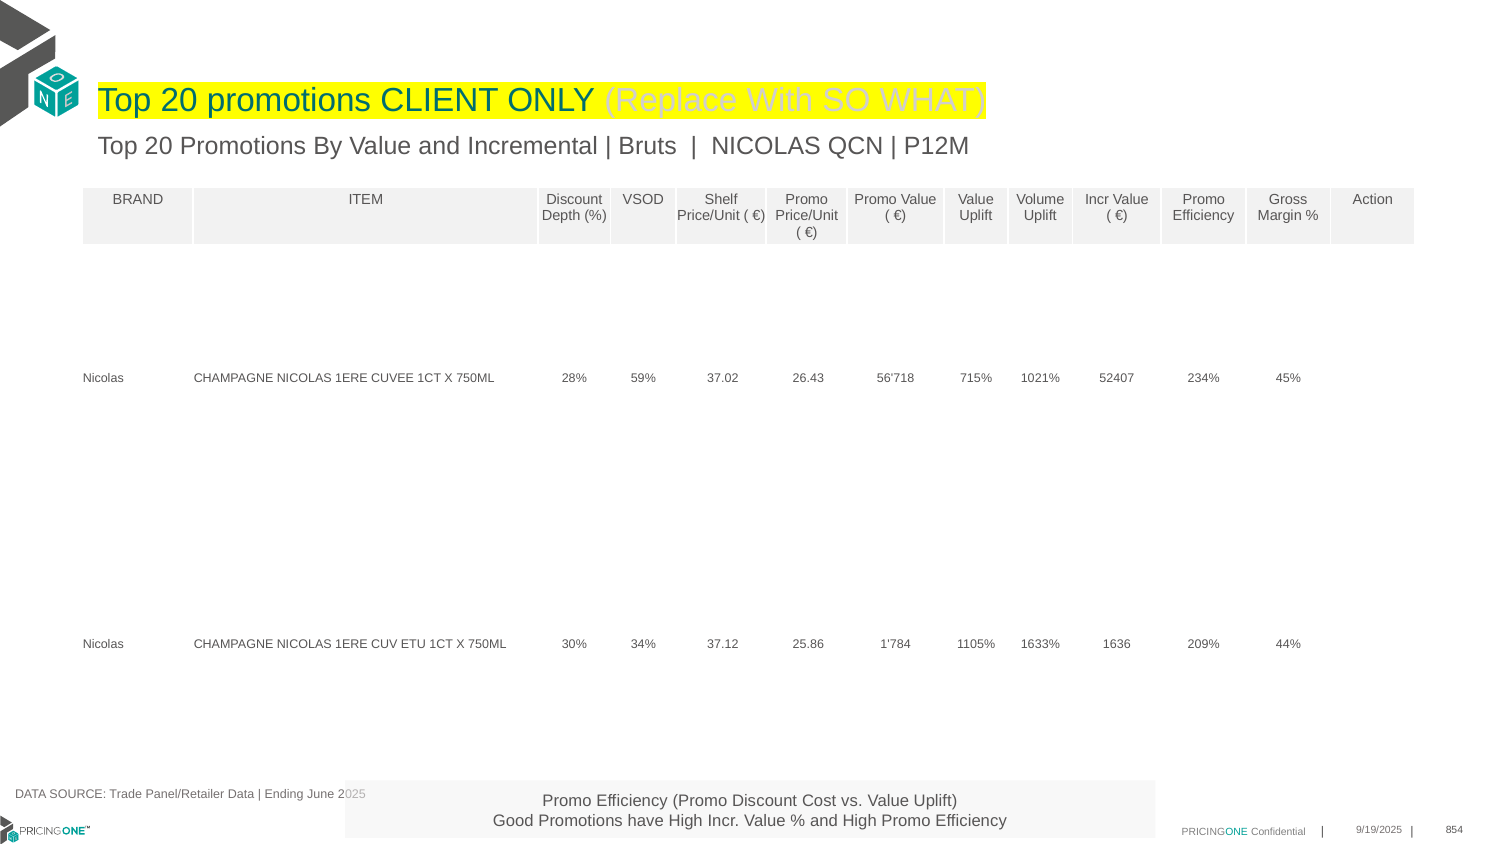

# Top 20 promotions CLIENT ONLY (Replace With SO WHAT)
Top 20 Promotions By Value and Incremental | Bruts  |  NICOLAS QCN | P12M
| BRAND | ITEM | Discount Depth (%) | VSOD | Shelf Price/Unit ( €) | Promo Price/Unit ( €) | Promo Value ( €) | Value Uplift | Volume Uplift | Incr Value ( €) | Promo Efficiency | Gross Margin % | Action |
| --- | --- | --- | --- | --- | --- | --- | --- | --- | --- | --- | --- | --- |
| Nicolas | CHAMPAGNE NICOLAS 1ERE CUVEE 1CT X 750ML | 28% | 59% | 37.02 | 26.43 | 56'718 | 715% | 1021% | 52407 | 234% | 45% |  |
| Nicolas | CHAMPAGNE NICOLAS 1ERE CUV ETU 1CT X 750ML | 30% | 34% | 37.12 | 25.86 | 1'784 | 1105% | 1633% | 1636 | 209% | 44% |  |
DATA SOURCE: Trade Panel/Retailer Data | Ending June 2025
Promo Efficiency (Promo Discount Cost vs. Value Uplift)
Good Promotions have High Incr. Value % and High Promo Efficiency

9/19/2025
854